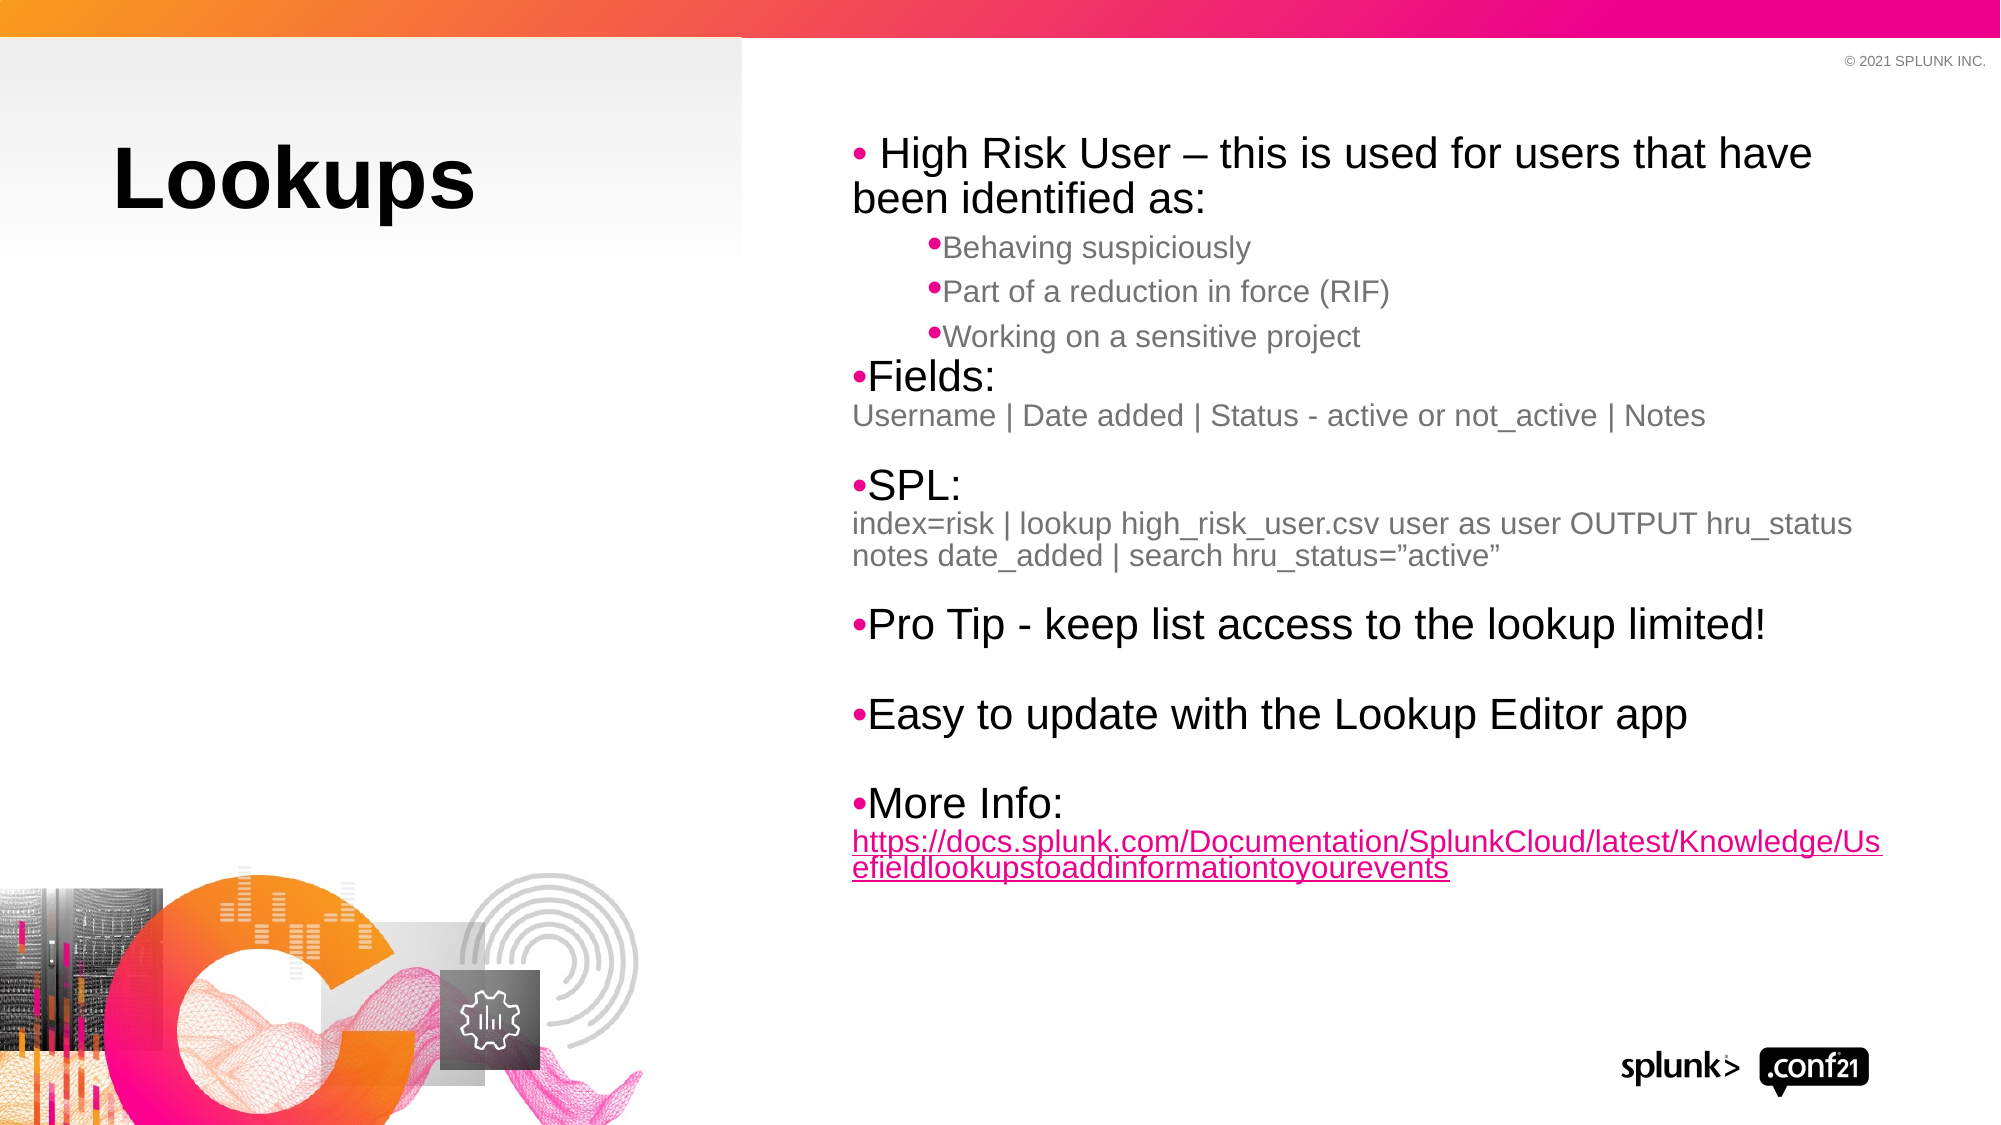

Lookups

• High Risk User – this is used for users that have been identified as:
•Behaving suspiciously
•Part of a reduction in force (RIF)
•Working on a sensitive project
•Fields:
Username | Date added | Status - active or not_active | Notes
•SPL:
index=risk | lookup high_risk_user.csv user as user OUTPUT hru_status notes date_added | search hru_status=”active”
•Pro Tip - keep list access to the lookup limited!
•Easy to update with the Lookup Editor app
•More Info: https://docs.splunk.com/Documentation/SplunkCloud/latest/Knowledge/Usefieldlookupstoaddinformationtoyourevents